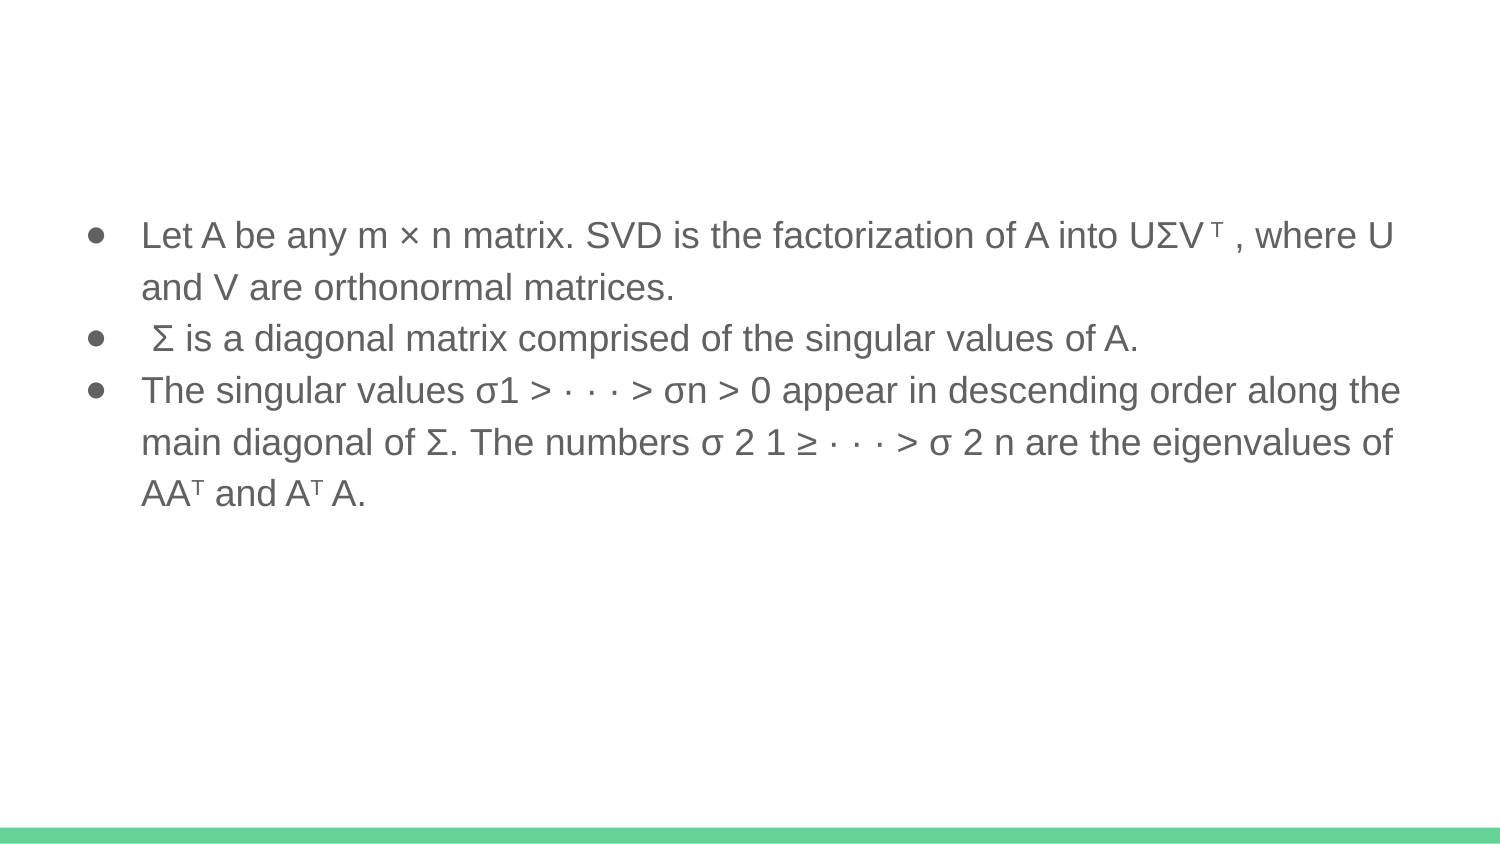

Let A be any m × n matrix. SVD is the factorization of A into UΣV T , where U and V are orthonormal matrices.
 Σ is a diagonal matrix comprised of the singular values of A.
The singular values σ1 > · · · > σn > 0 appear in descending order along the main diagonal of Σ. The numbers σ 2 1 ≥ · · · > σ 2 n are the eigenvalues of AAT and AT A.